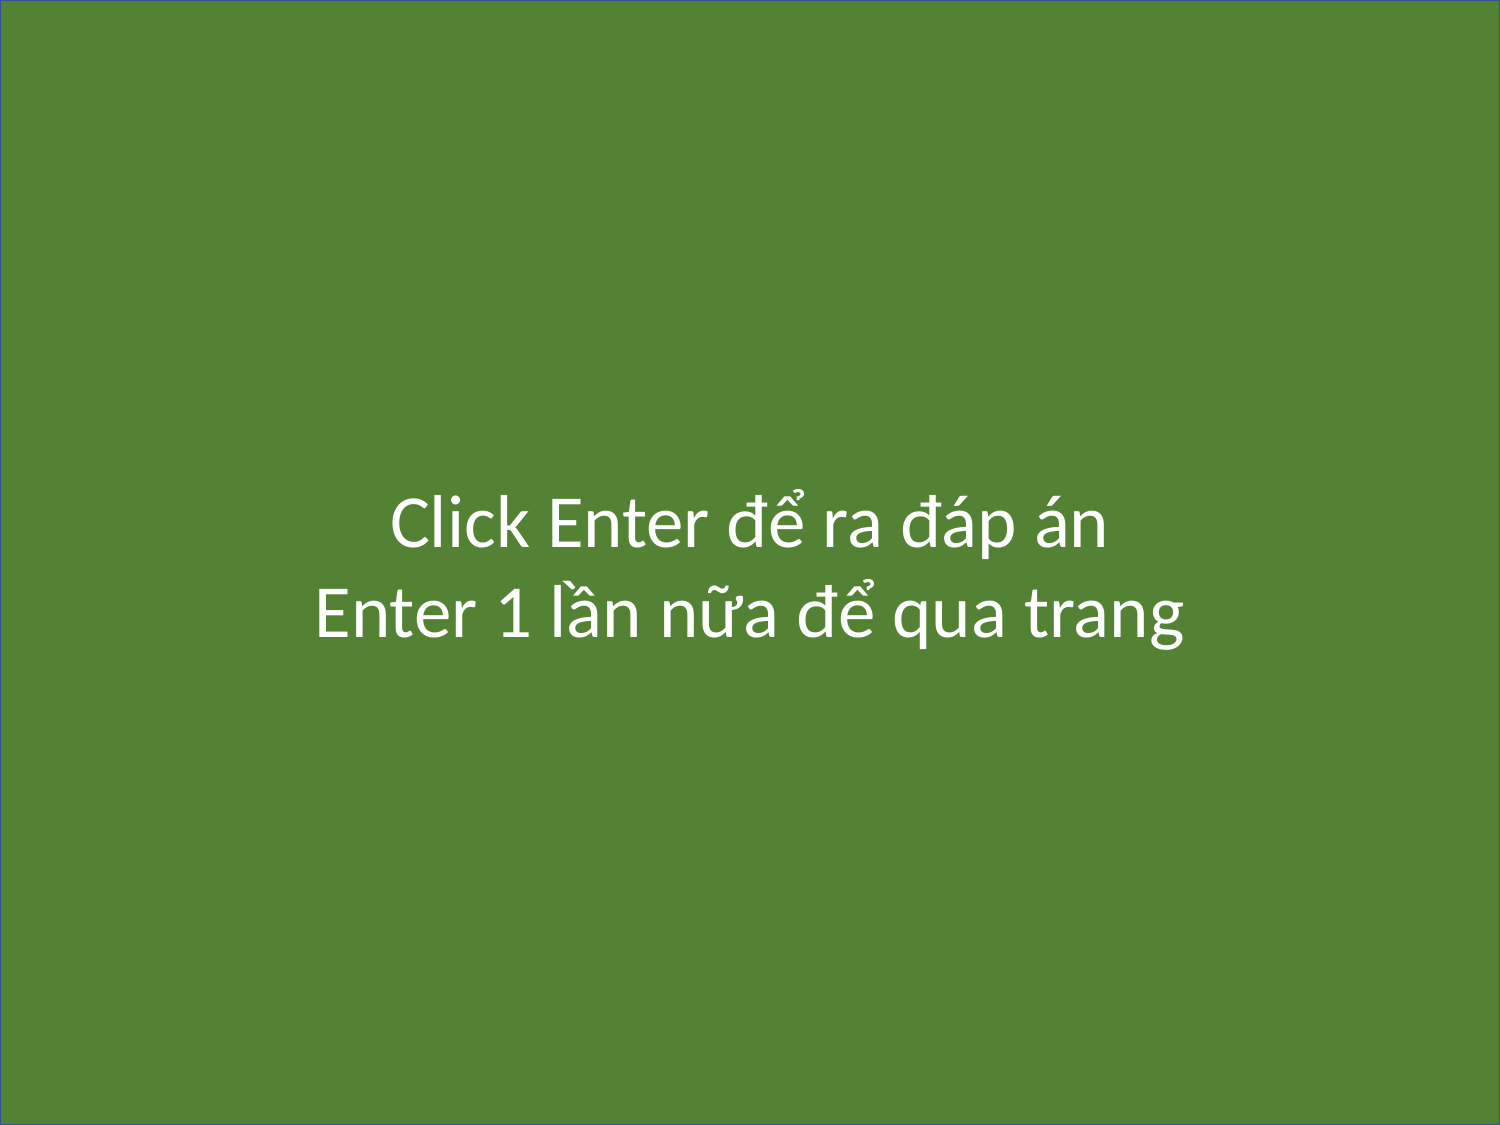

Click Enter để ra đáp án
Enter 1 lần nữa để qua trang
Câu 4:
ĐIỀN VÀO CHỖ TRỐNG
“Hãy vui vẻ,và ____________ , vì phần thưởng các ngươi ở trên trời sẽ  ______    ; bởi vì người ta cũng _________ các đấng tiên tri trước các ngươi như vậy.”
Mathiơ 5:12
nức lòng mừng rỡ
lớn lắm
từng bắt bớ